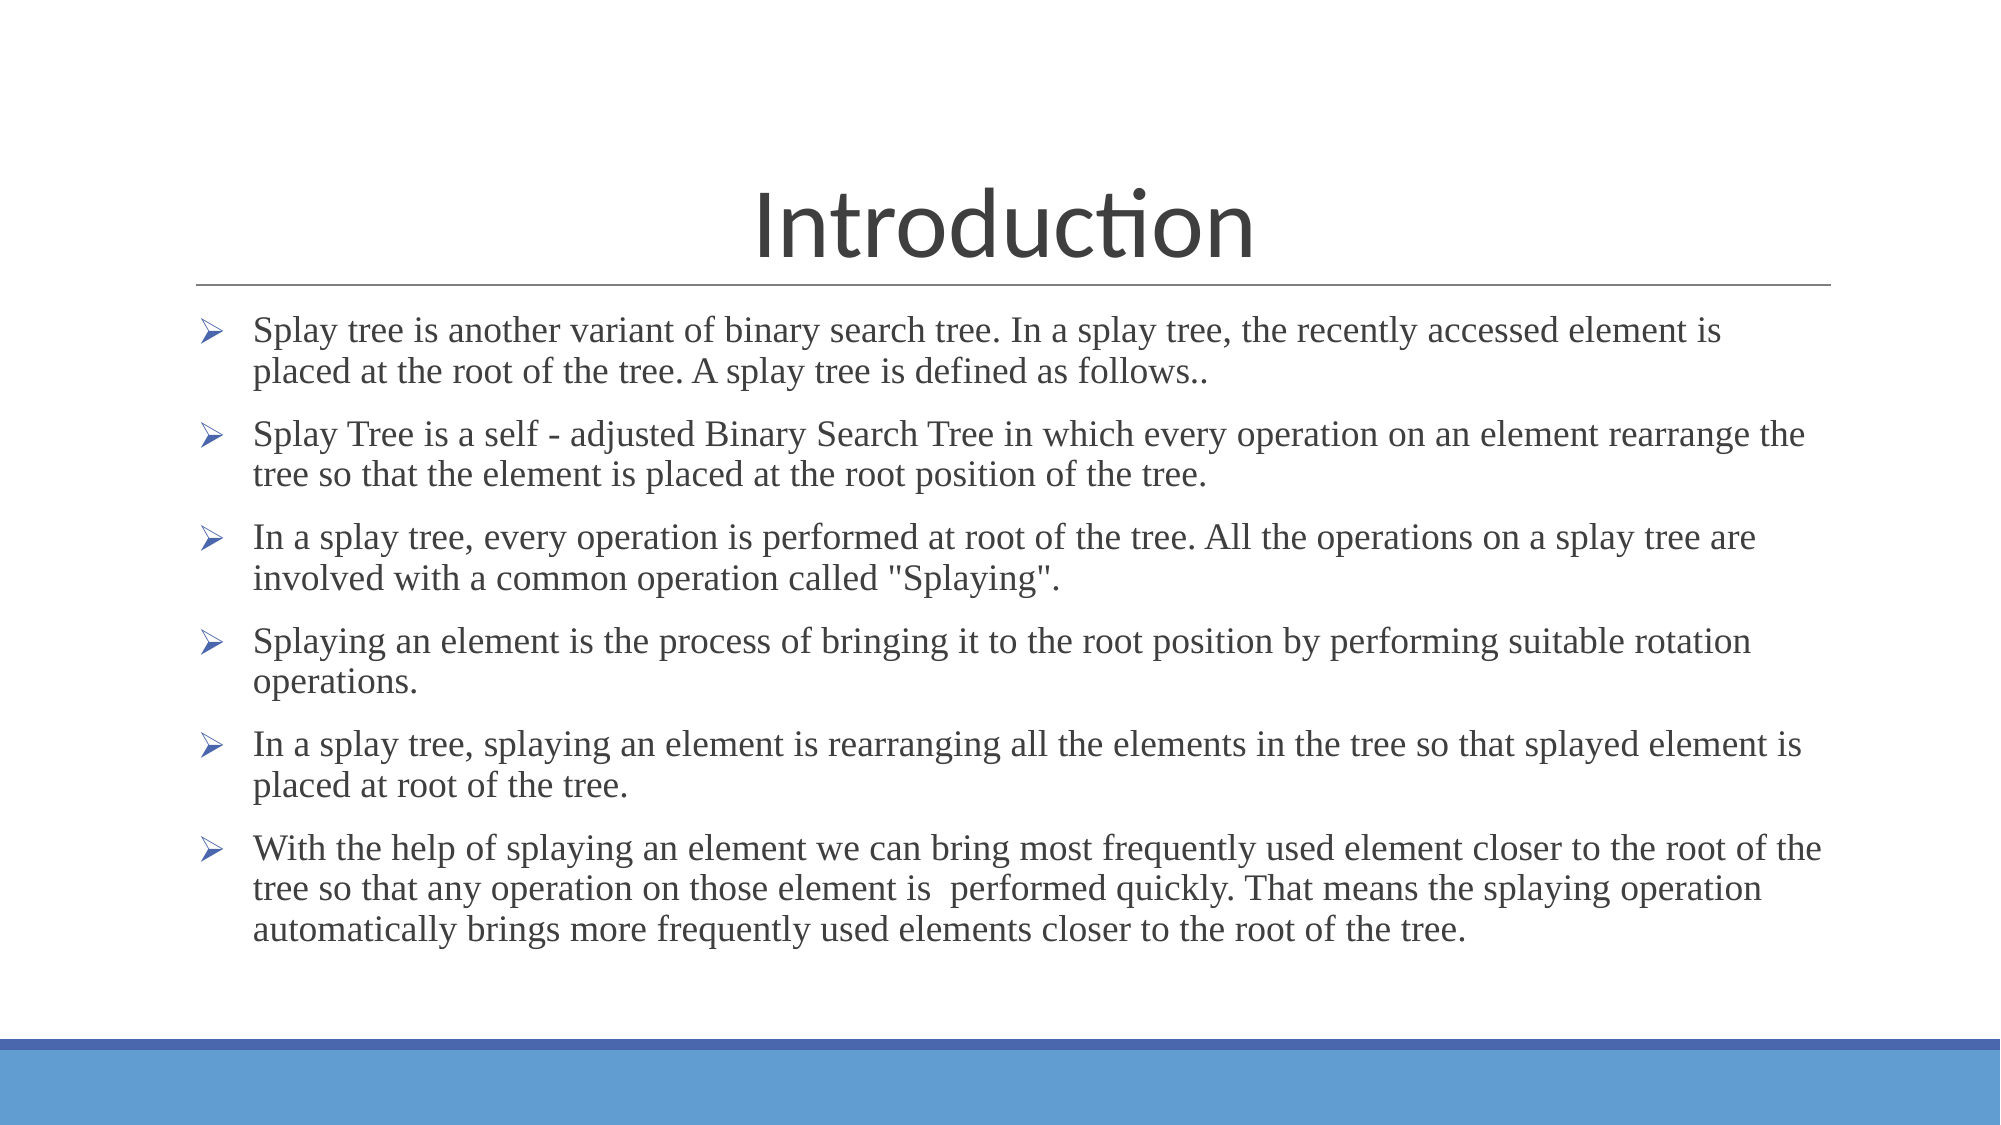

# Introduction
Splay tree is another variant of binary search tree. In a splay tree, the recently accessed element is placed at the root of the tree. A splay tree is defined as follows..
Splay Tree is a self - adjusted Binary Search Tree in which every operation on an element rearrange the tree so that the element is placed at the root position of the tree.
In a splay tree, every operation is performed at root of the tree. All the operations on a splay tree are involved with a common operation called "Splaying".
Splaying an element is the process of bringing it to the root position by performing suitable rotation operations.
In a splay tree, splaying an element is rearranging all the elements in the tree so that splayed element is placed at root of the tree.
With the help of splaying an element we can bring most frequently used element closer to the root of the tree so that any operation on those element is  performed quickly. That means the splaying operation automatically brings more frequently used elements closer to the root of the tree.